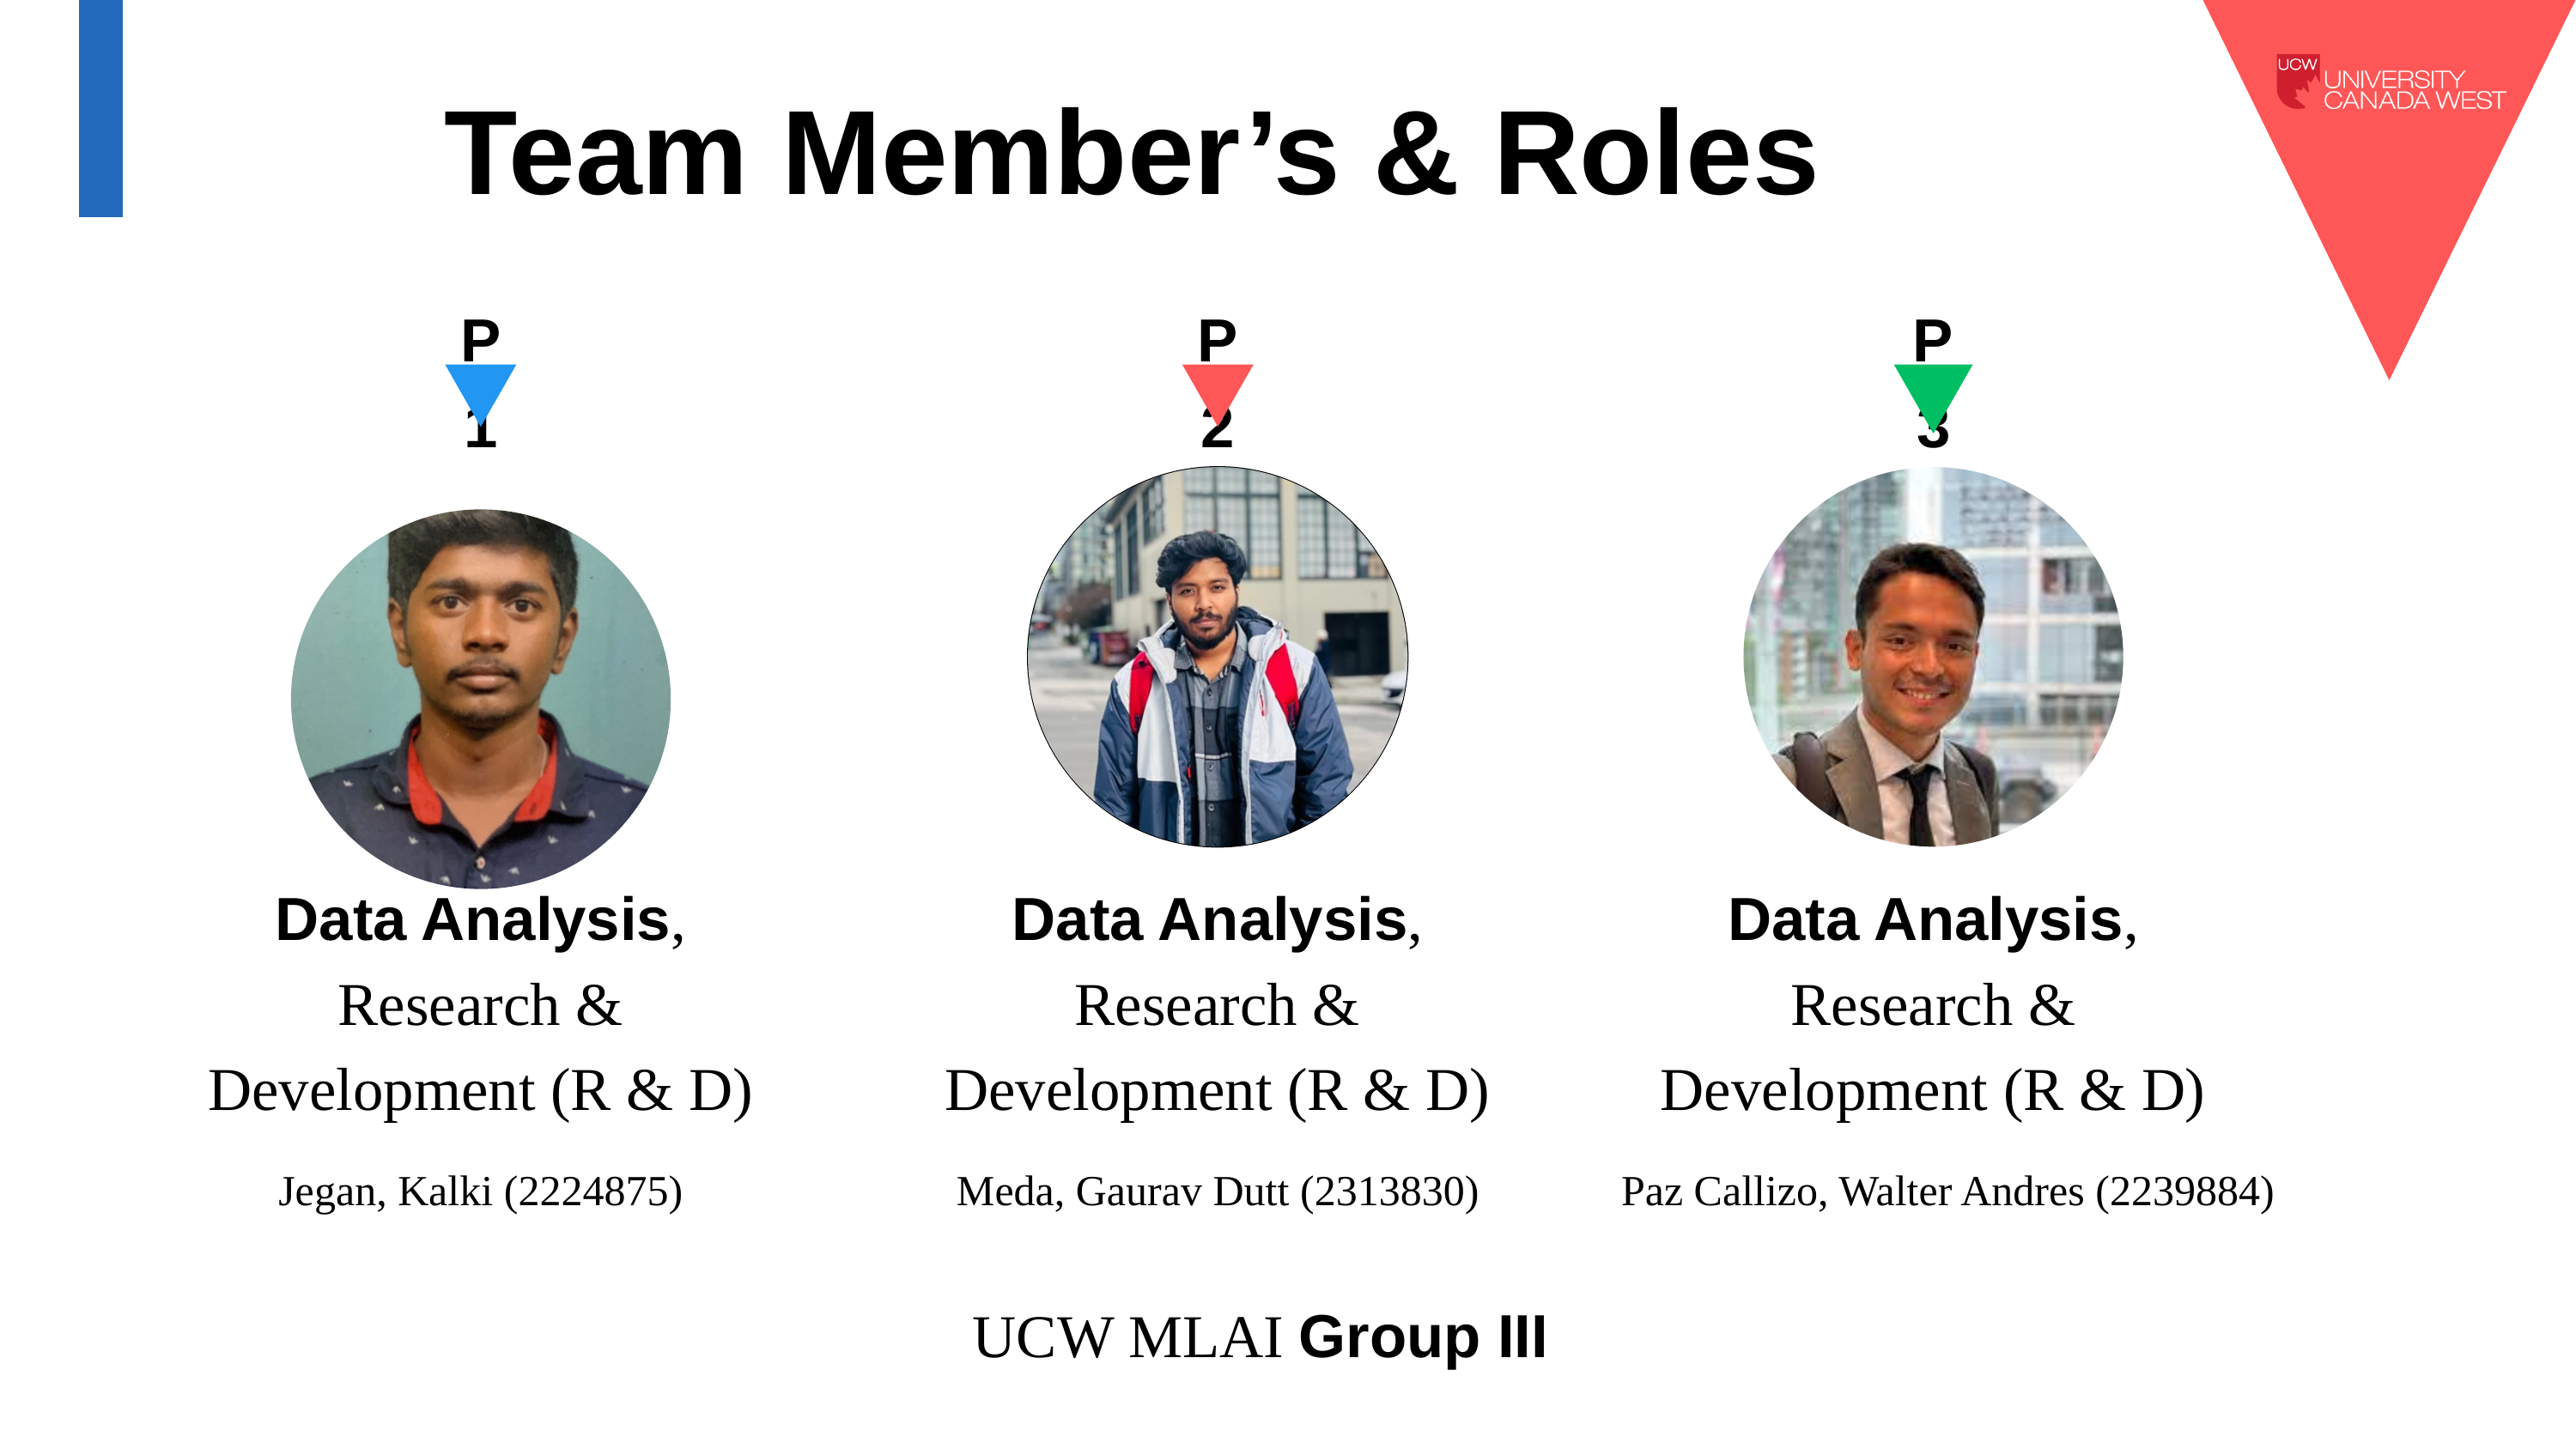

Team Member’s & Roles

P1
P2
P3

Data Analysis, Research & Development (R & D)
Data Analysis, Research & Development (R & D)
Data Analysis, Research & Development (R & D)
Jegan, Kalki (2224875)
Meda, Gaurav Dutt (2313830)
Paz Callizo, Walter Andres (2239884)
 UCW MLAI Group III